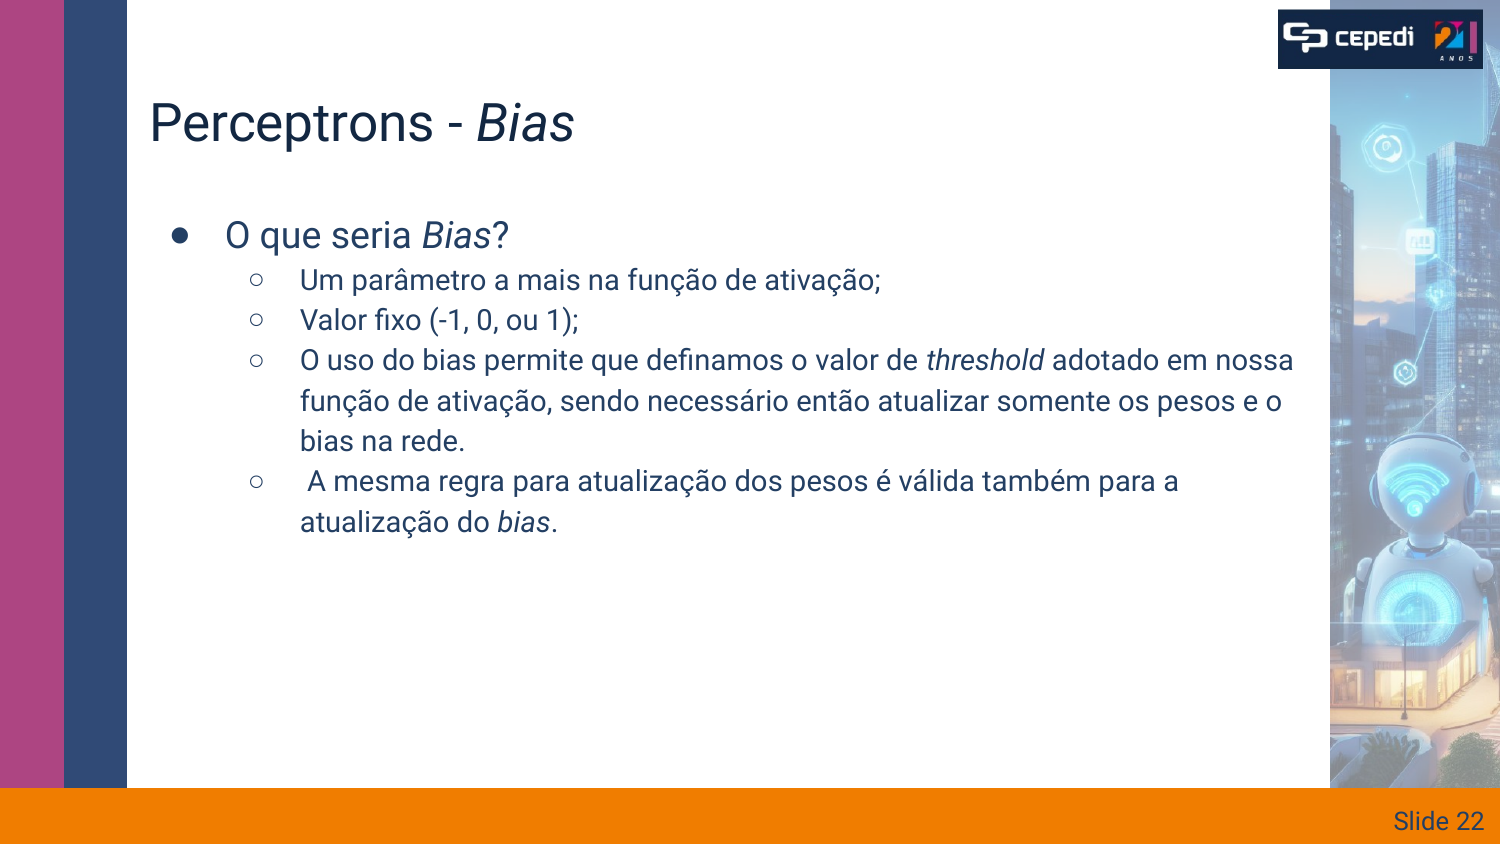

# Perceptrons - Bias
O que seria Bias?
Um parâmetro a mais na função de ativação;
Valor fixo (-1, 0, ou 1);
O uso do bias permite que definamos o valor de threshold adotado em nossa função de ativação, sendo necessário então atualizar somente os pesos e o bias na rede.
 A mesma regra para atualização dos pesos é válida também para a atualização do bias.

Slide 22